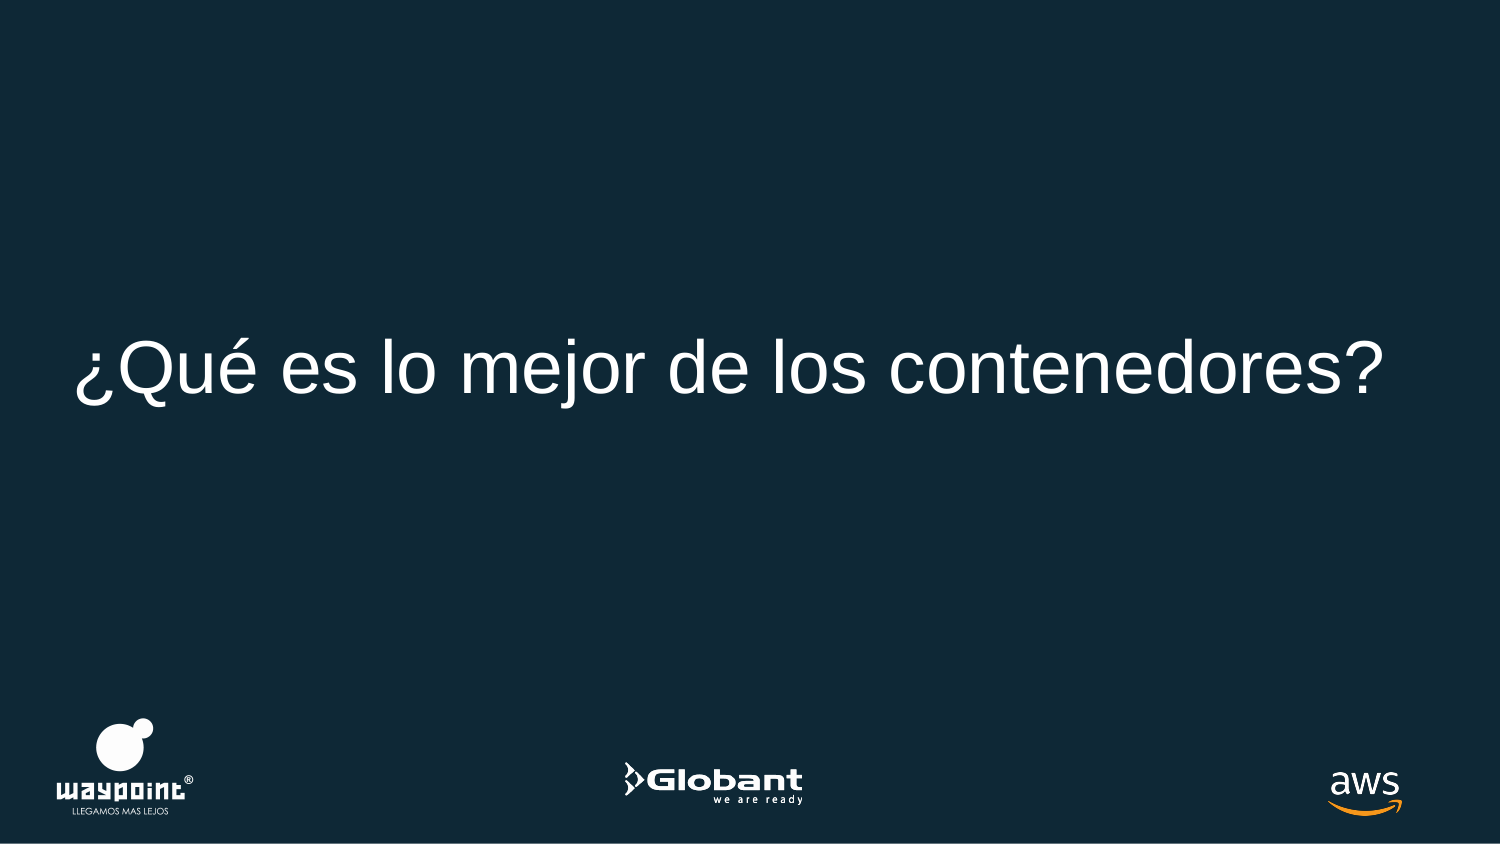

¿Qué es lo mejor de los contenedores?